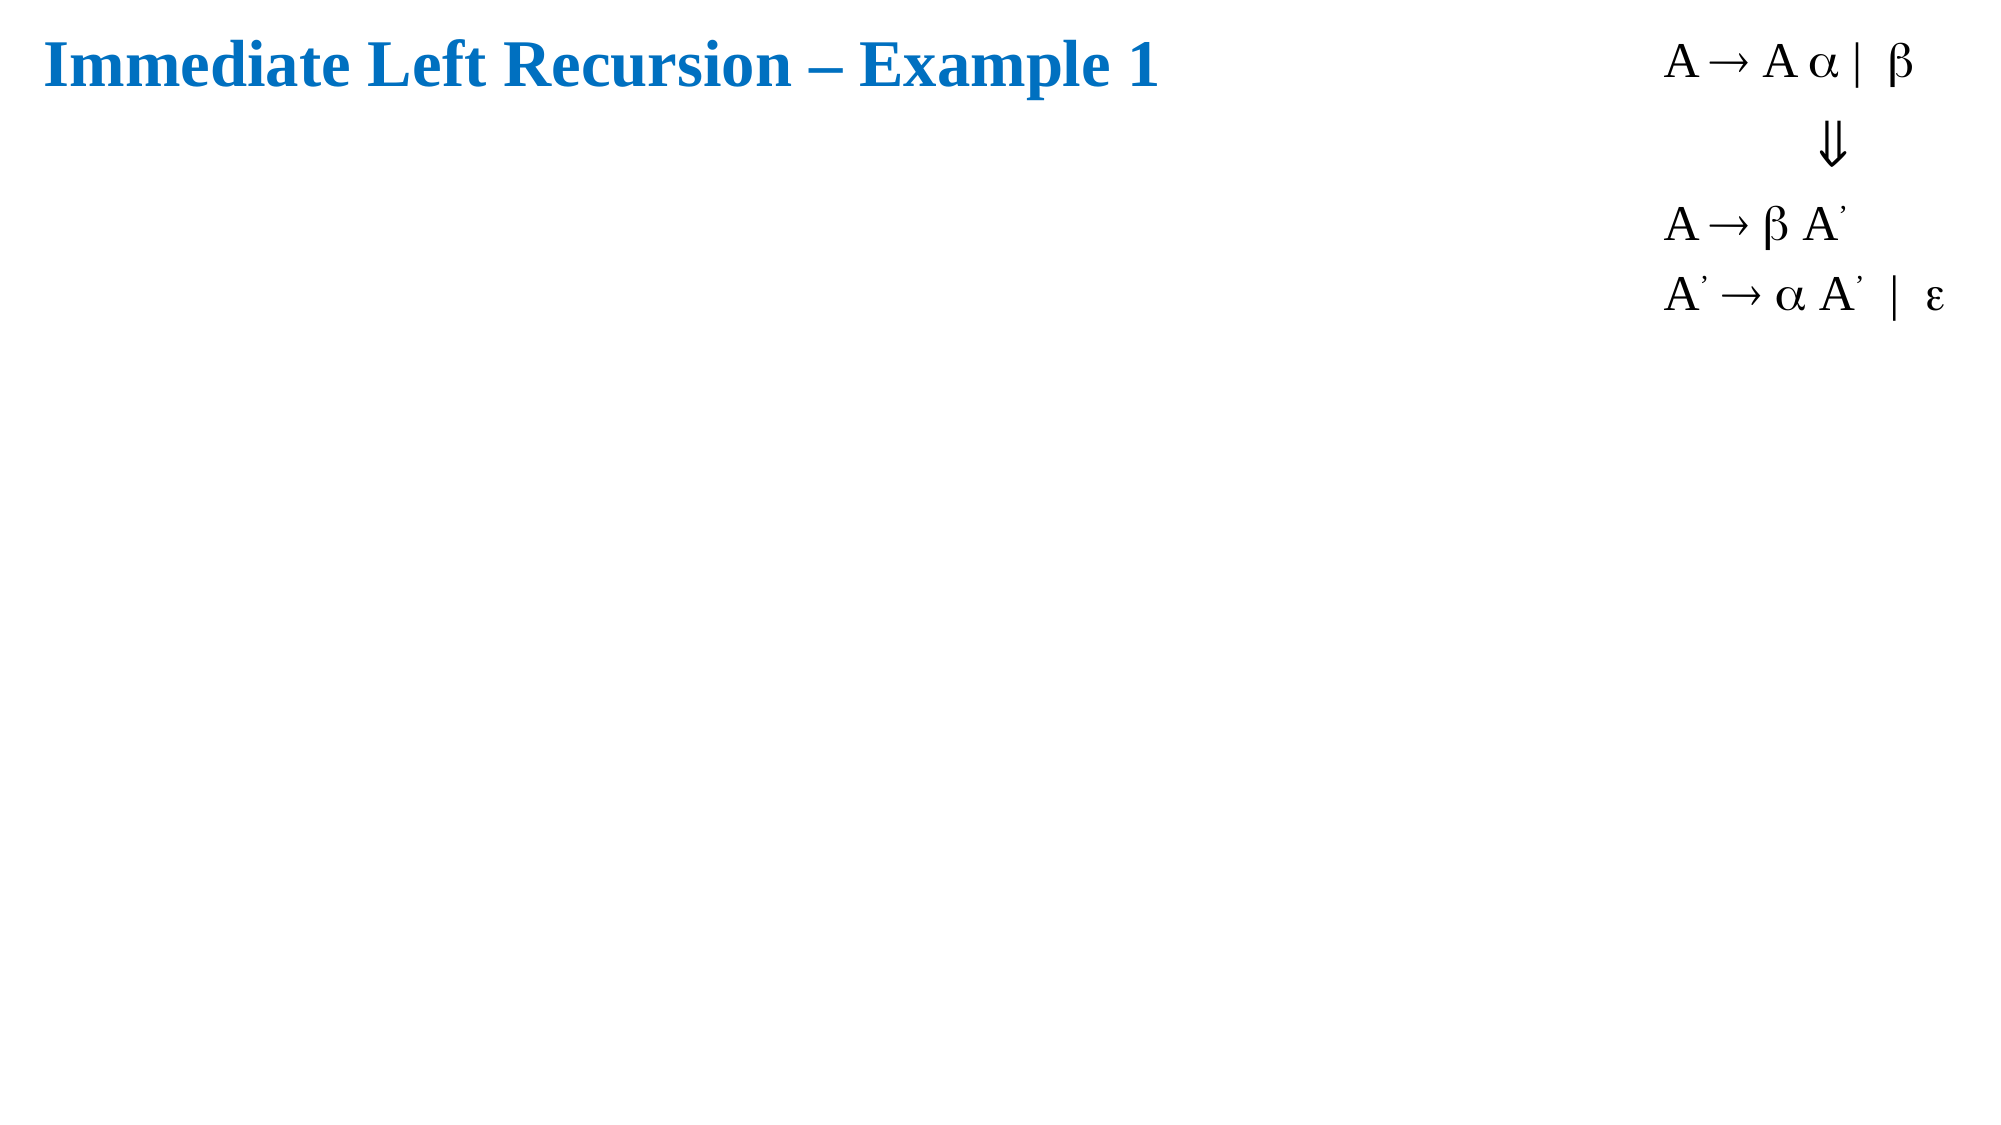

# Immediate Left Recursion – Example 1
A → A α |  β
	⇓
A → β A’
A’ → α A’  |  ε